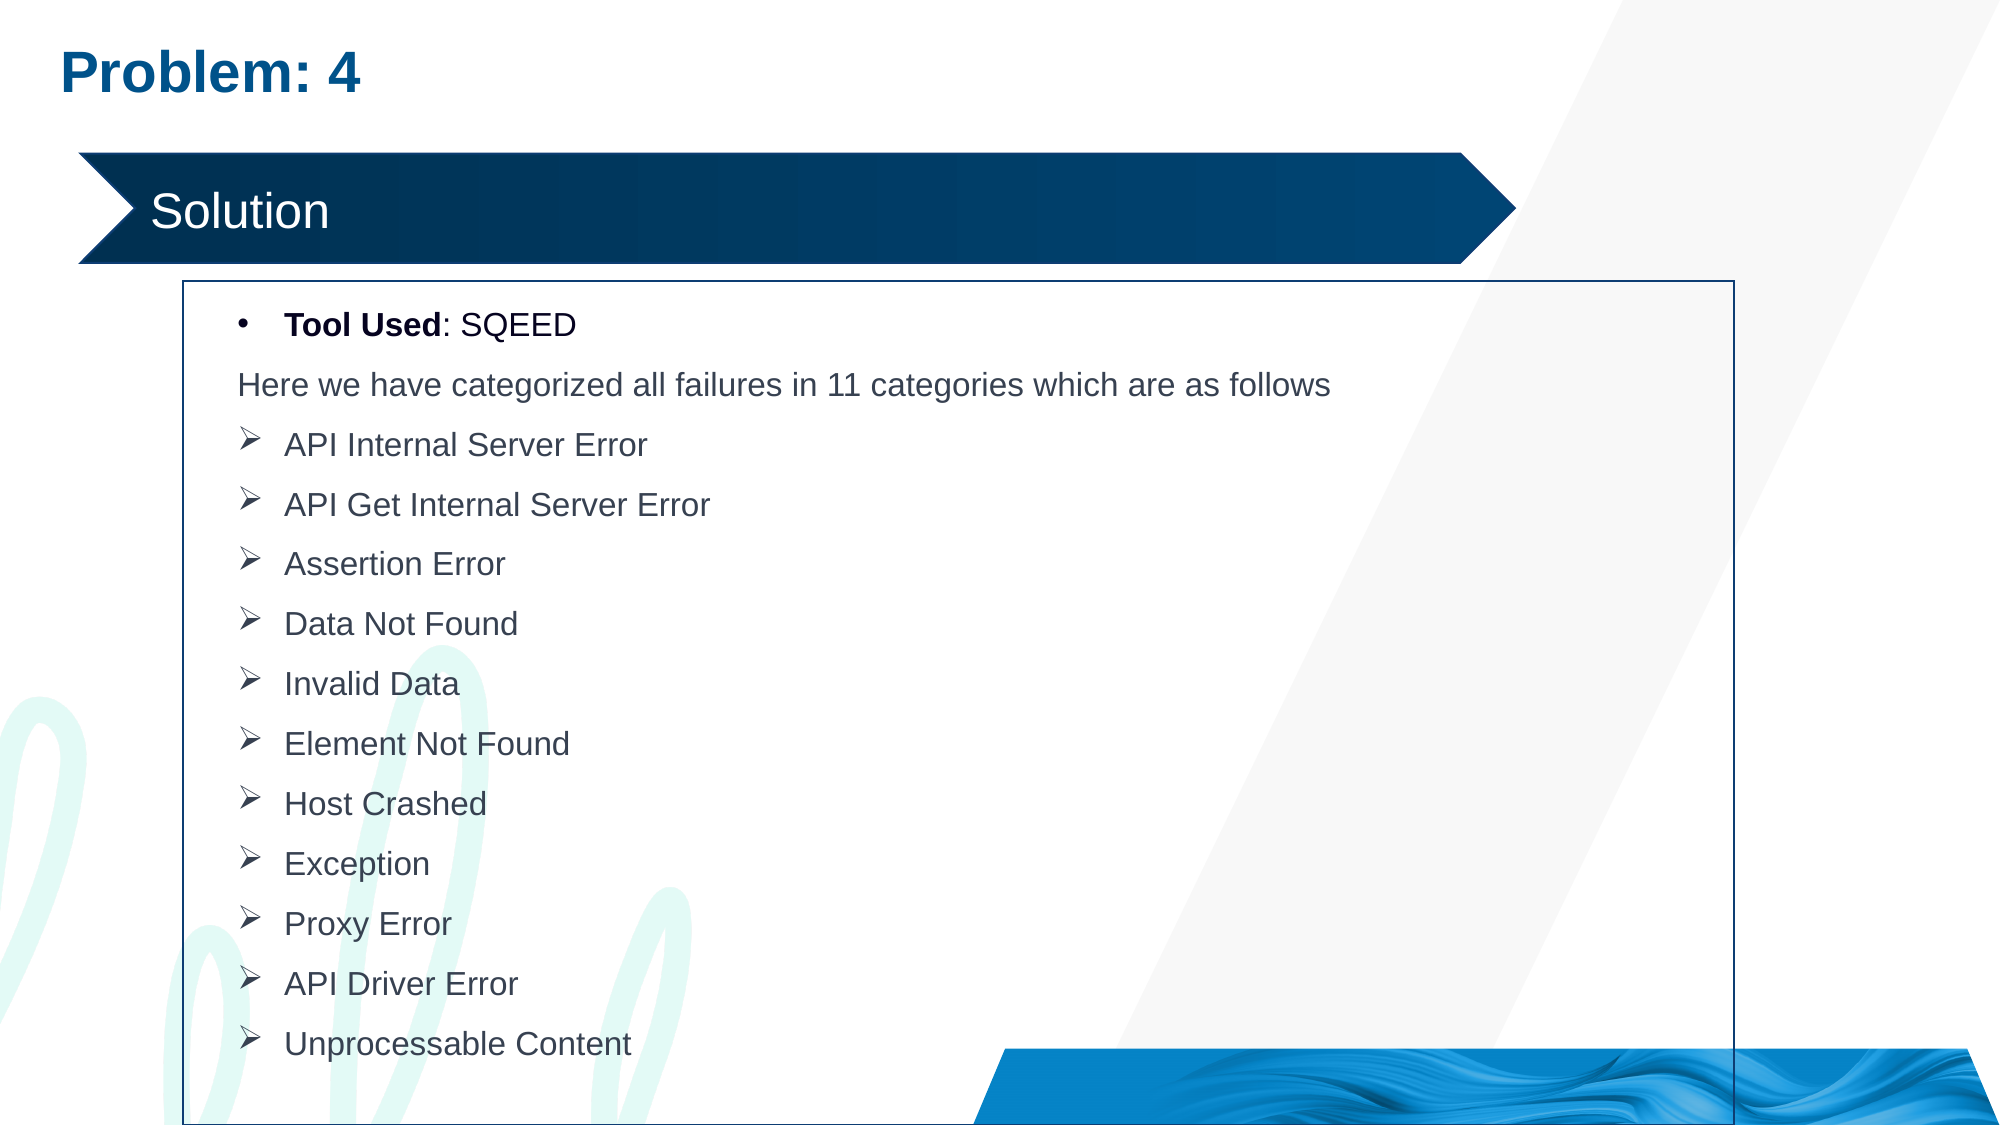

Problem: 4
Solution
Tool Used: SQEED
Here we have categorized all failures in 11 categories which are as follows
API Internal Server Error
API Get Internal Server Error
Assertion Error
Data Not Found
Invalid Data
Element Not Found
Host Crashed
Exception
Proxy Error
API Driver Error
Unprocessable Content